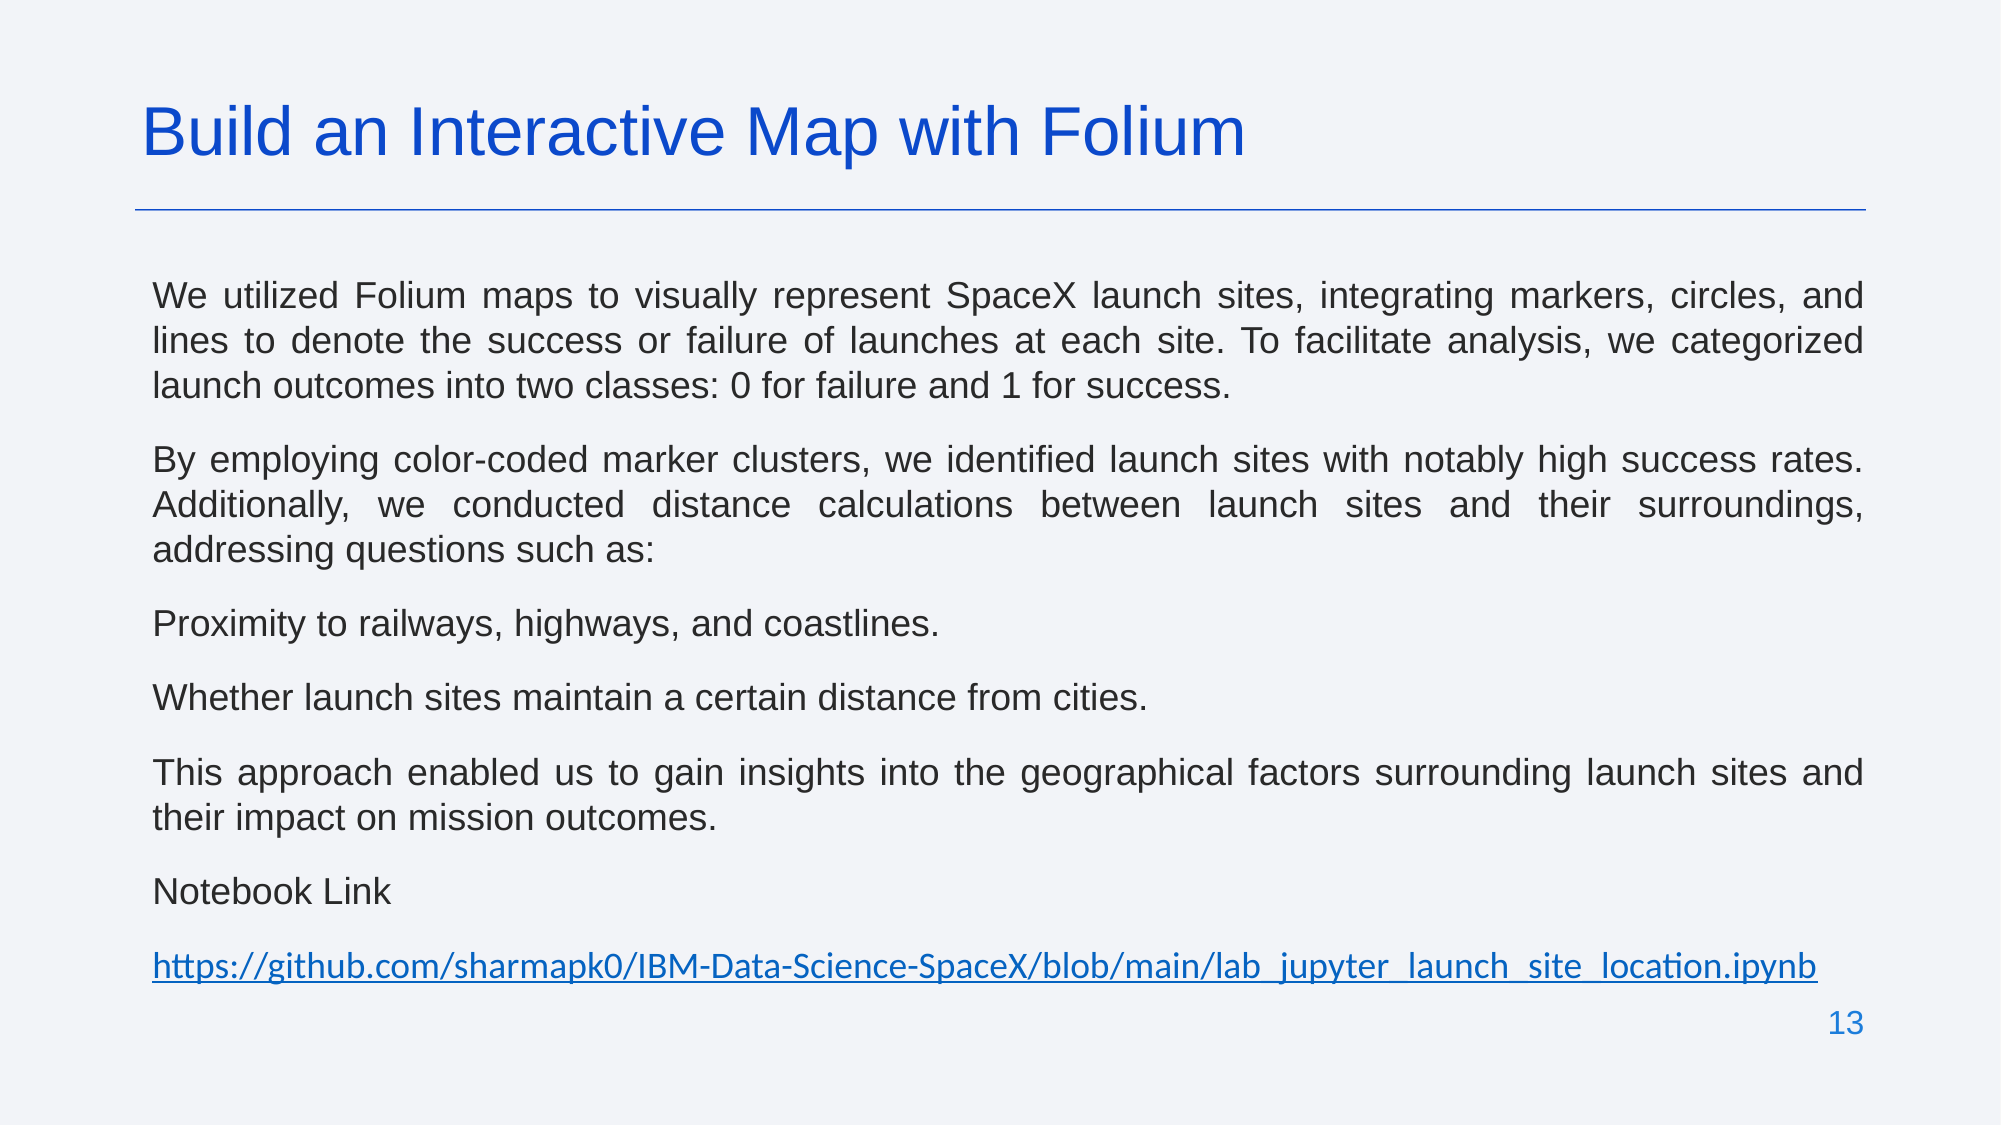

Build an Interactive Map with Folium
We utilized Folium maps to visually represent SpaceX launch sites, integrating markers, circles, and lines to denote the success or failure of launches at each site. To facilitate analysis, we categorized launch outcomes into two classes: 0 for failure and 1 for success.
By employing color-coded marker clusters, we identified launch sites with notably high success rates. Additionally, we conducted distance calculations between launch sites and their surroundings, addressing questions such as:
Proximity to railways, highways, and coastlines.
Whether launch sites maintain a certain distance from cities.
This approach enabled us to gain insights into the geographical factors surrounding launch sites and their impact on mission outcomes.
Notebook Link
https://github.com/sharmapk0/IBM-Data-Science-SpaceX/blob/main/lab_jupyter_launch_site_location.ipynb
13